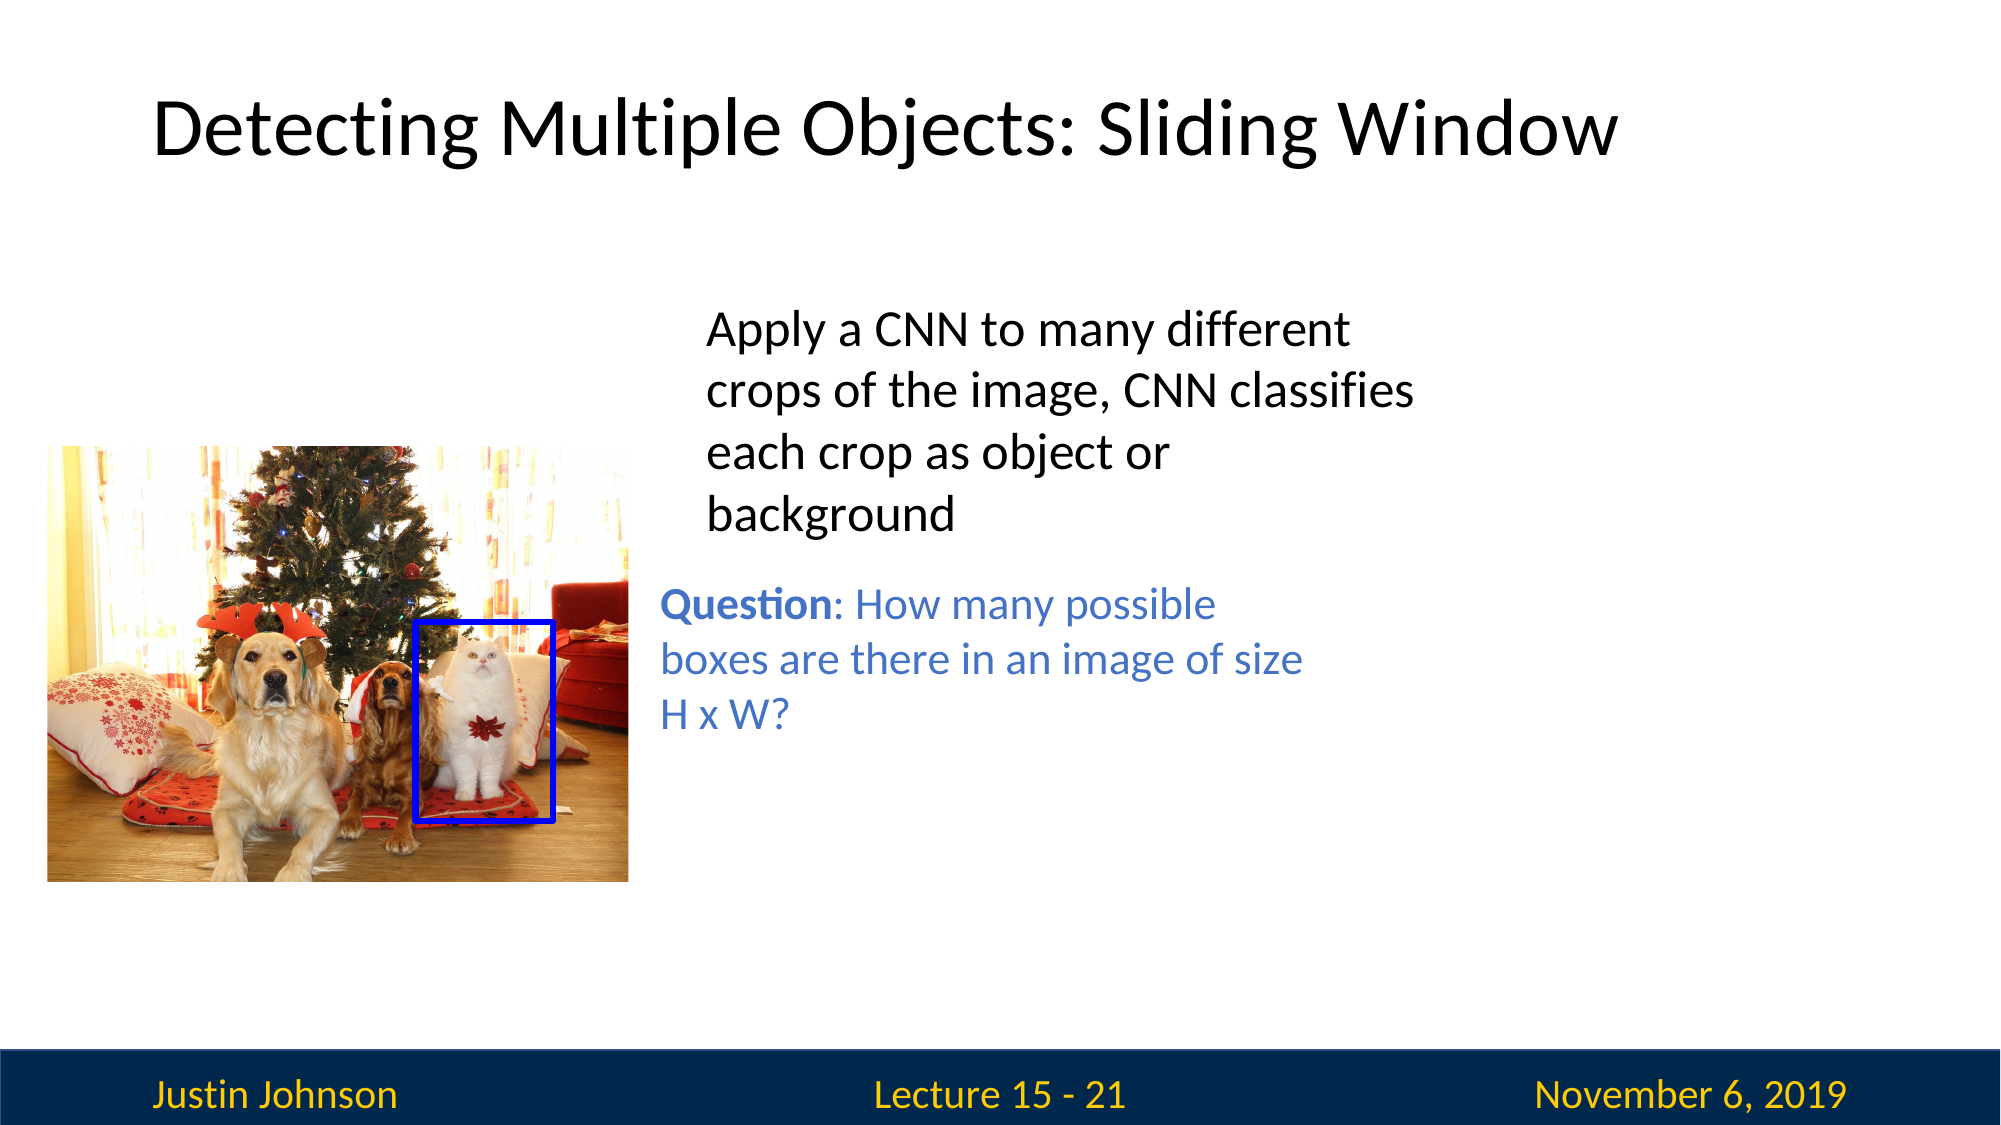

# Detecting Multiple Objects: Sliding Window
Apply a CNN to many different crops of the image, CNN classifies each crop as object or background
Question: How many possible boxes are there in an image of size H x W?

Justin Johnson
November 6, 2019
Lecture 15 - 21